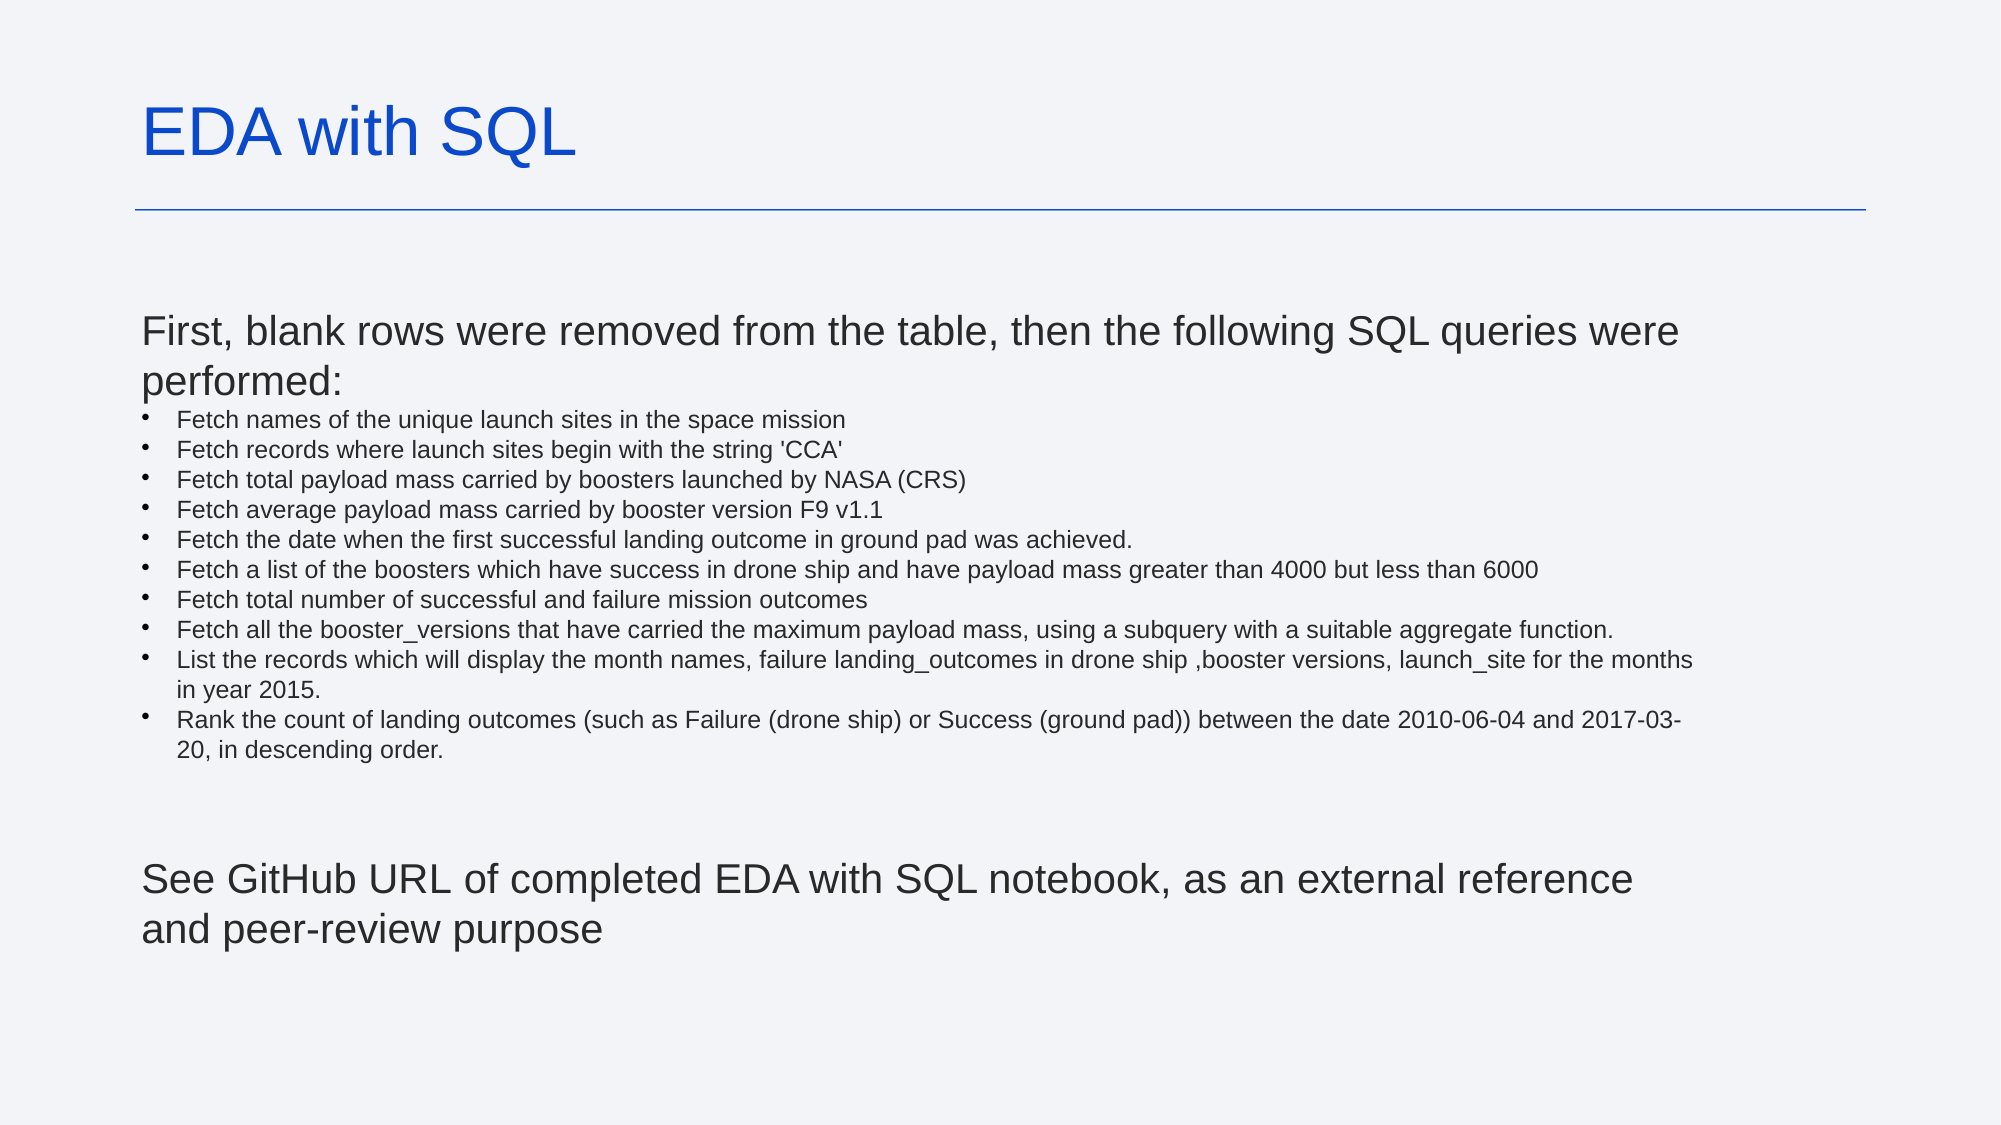

EDA with SQL
# First, blank rows were removed from the table, then the following SQL queries were performed:
Fetch names of the unique launch sites in the space mission
Fetch records where launch sites begin with the string 'CCA'
Fetch total payload mass carried by boosters launched by NASA (CRS)
Fetch average payload mass carried by booster version F9 v1.1
Fetch the date when the first successful landing outcome in ground pad was achieved.
Fetch a list of the boosters which have success in drone ship and have payload mass greater than 4000 but less than 6000
Fetch total number of successful and failure mission outcomes
Fetch all the booster_versions that have carried the maximum payload mass, using a subquery with a suitable aggregate function.
List the records which will display the month names, failure landing_outcomes in drone ship ,booster versions, launch_site for the months in year 2015.
Rank the count of landing outcomes (such as Failure (drone ship) or Success (ground pad)) between the date 2010-06-04 and 2017-03-20, in descending order.

See GitHub URL of completed EDA with SQL notebook, as an external reference and peer-review purpose